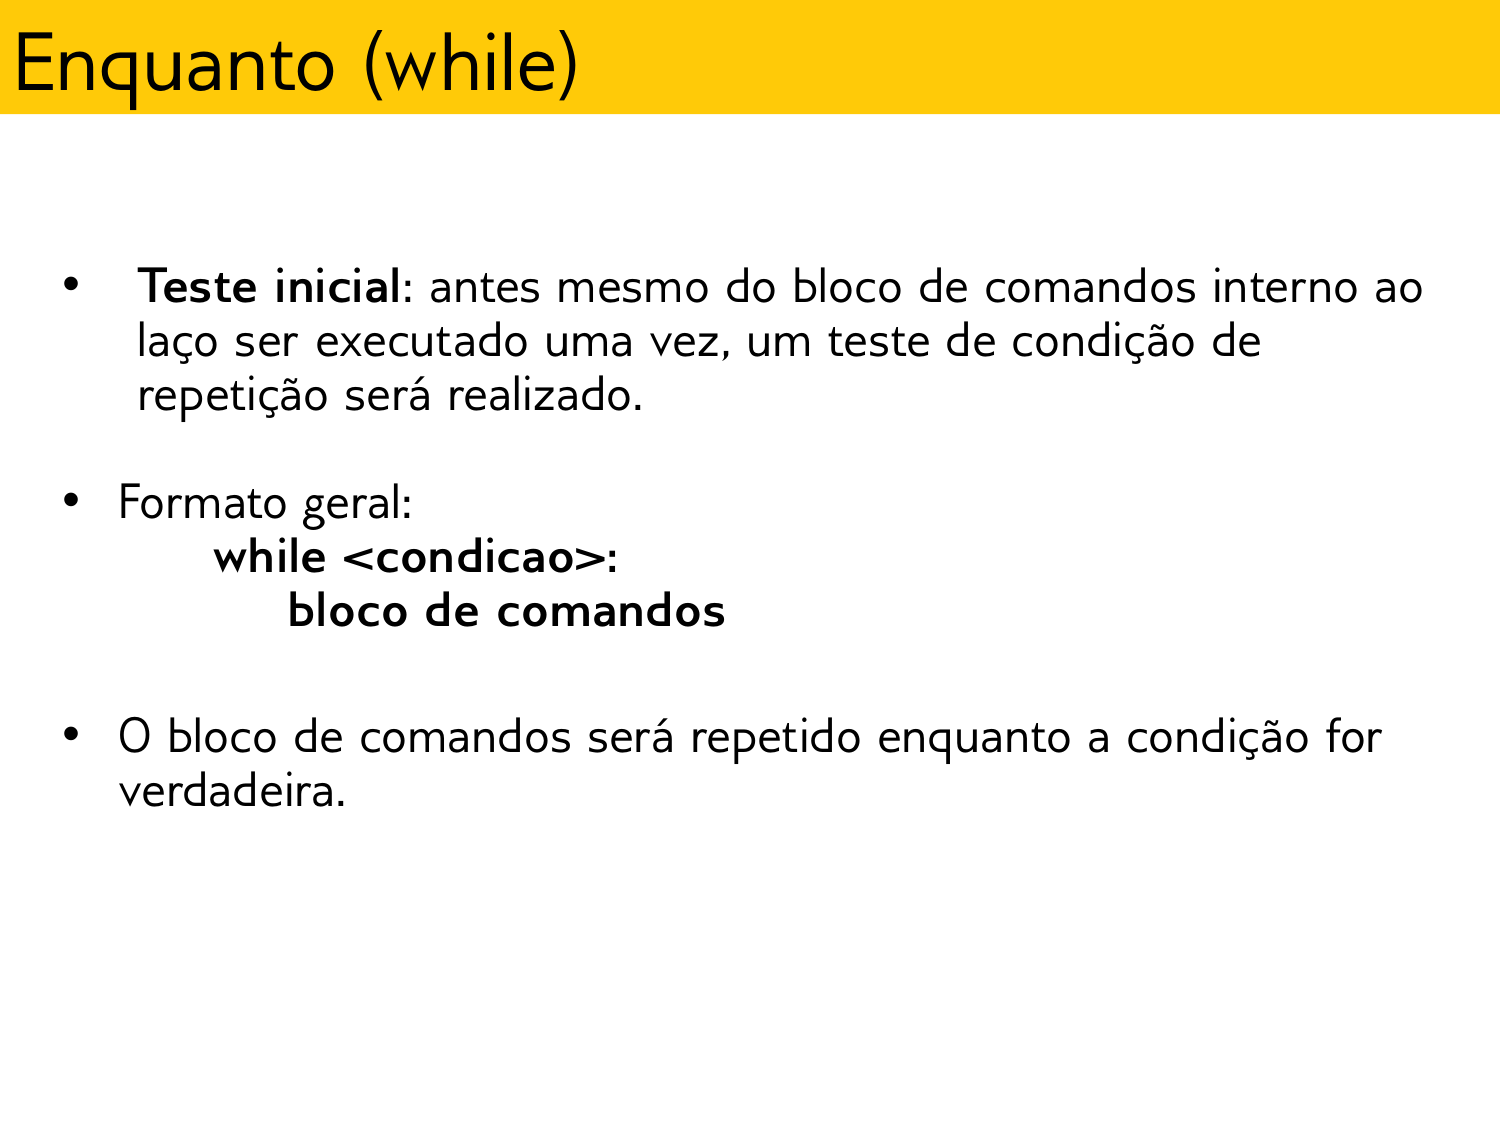

Enquanto (while)
Teste inicial: antes mesmo do bloco de comandos interno ao laço ser executado uma vez, um teste de condição de repetição será realizado.

Formato geral:
while <condicao>:
bloco de comandos

O bloco de comandos será repetido enquanto a condição for verdadeira.